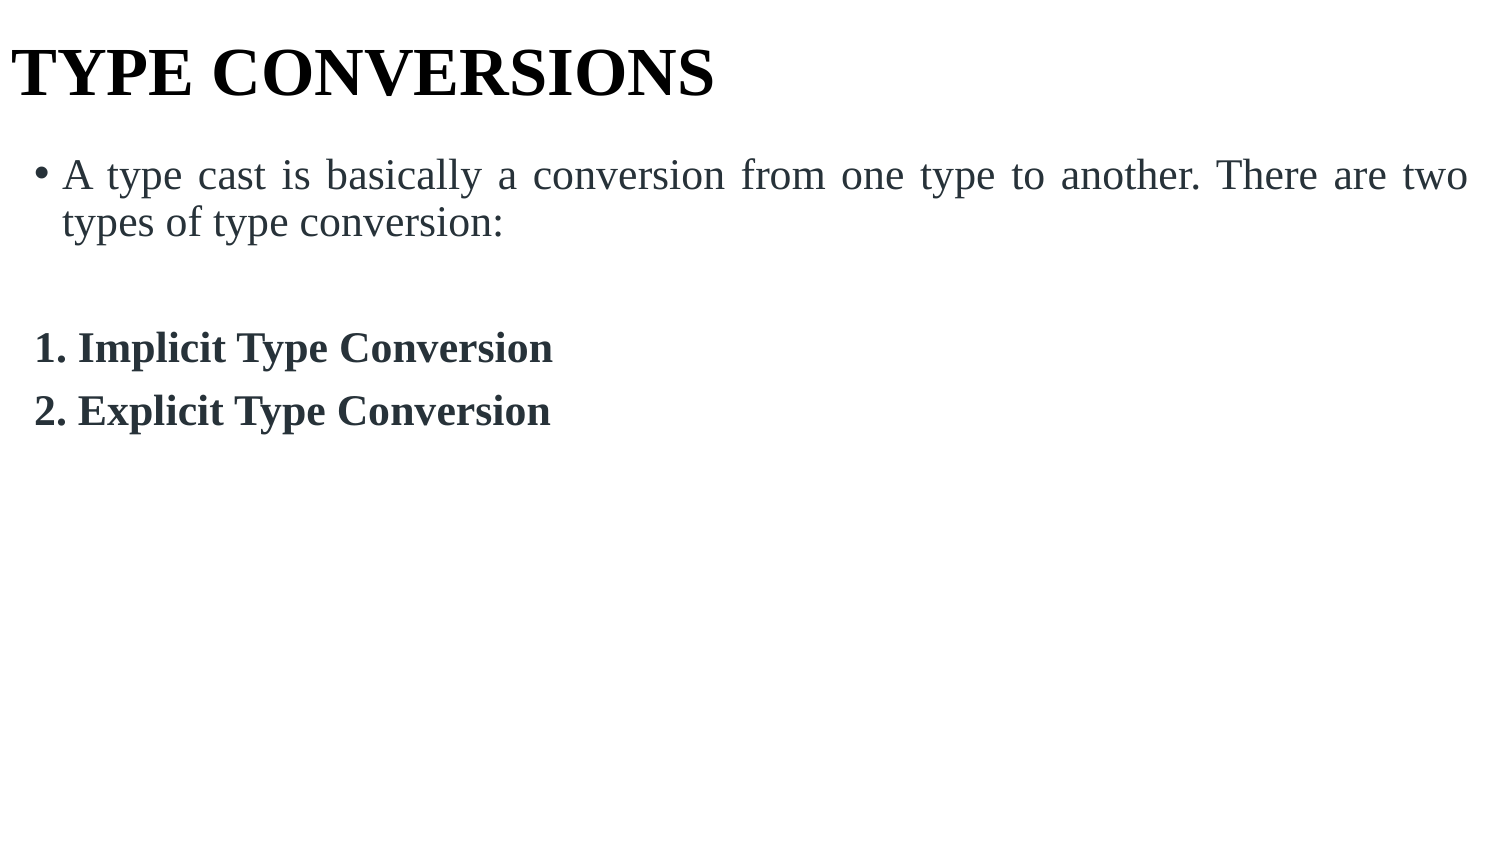

# TYPE CONVERSIONS
A type cast is basically a conversion from one type to another. There are two types of type conversion:

 Implicit Type Conversion
 Explicit Type Conversion